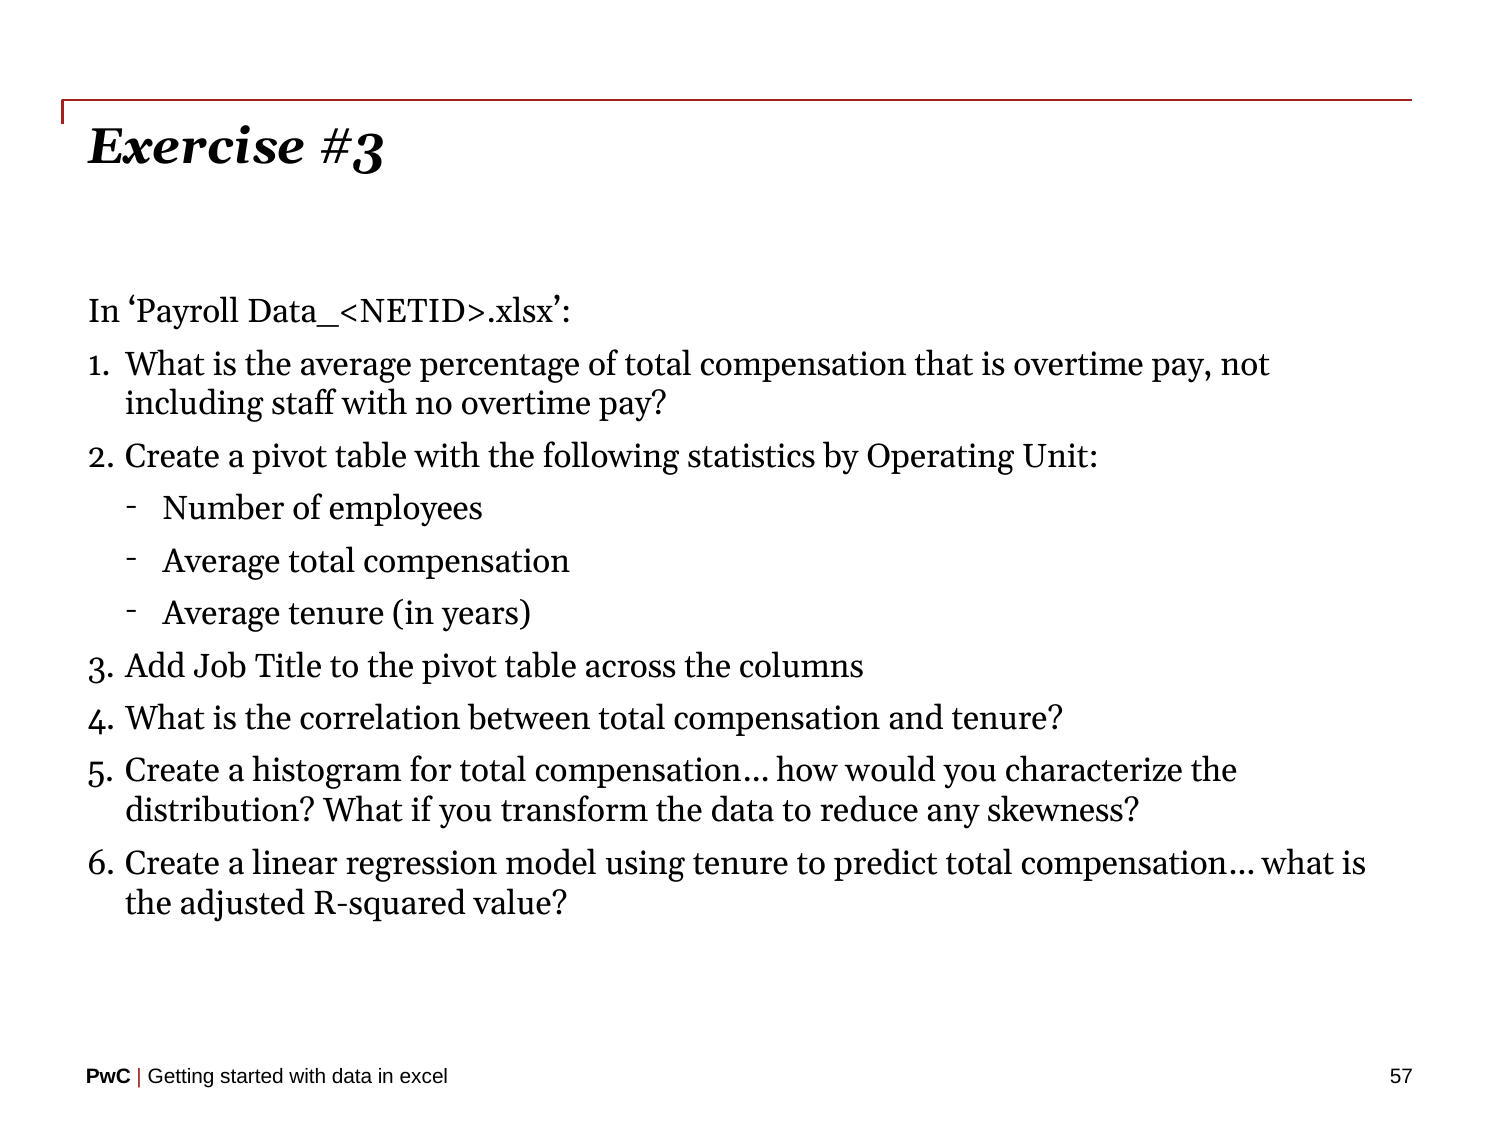

# Exercise #3
In ‘Payroll Data_<NETID>.xlsx’:
What is the average percentage of total compensation that is overtime pay, not including staff with no overtime pay?
Create a pivot table with the following statistics by Operating Unit:
Number of employees
Average total compensation
Average tenure (in years)
Add Job Title to the pivot table across the columns
What is the correlation between total compensation and tenure?
Create a histogram for total compensation… how would you characterize the distribution? What if you transform the data to reduce any skewness?
Create a linear regression model using tenure to predict total compensation… what is the adjusted R-squared value?
57